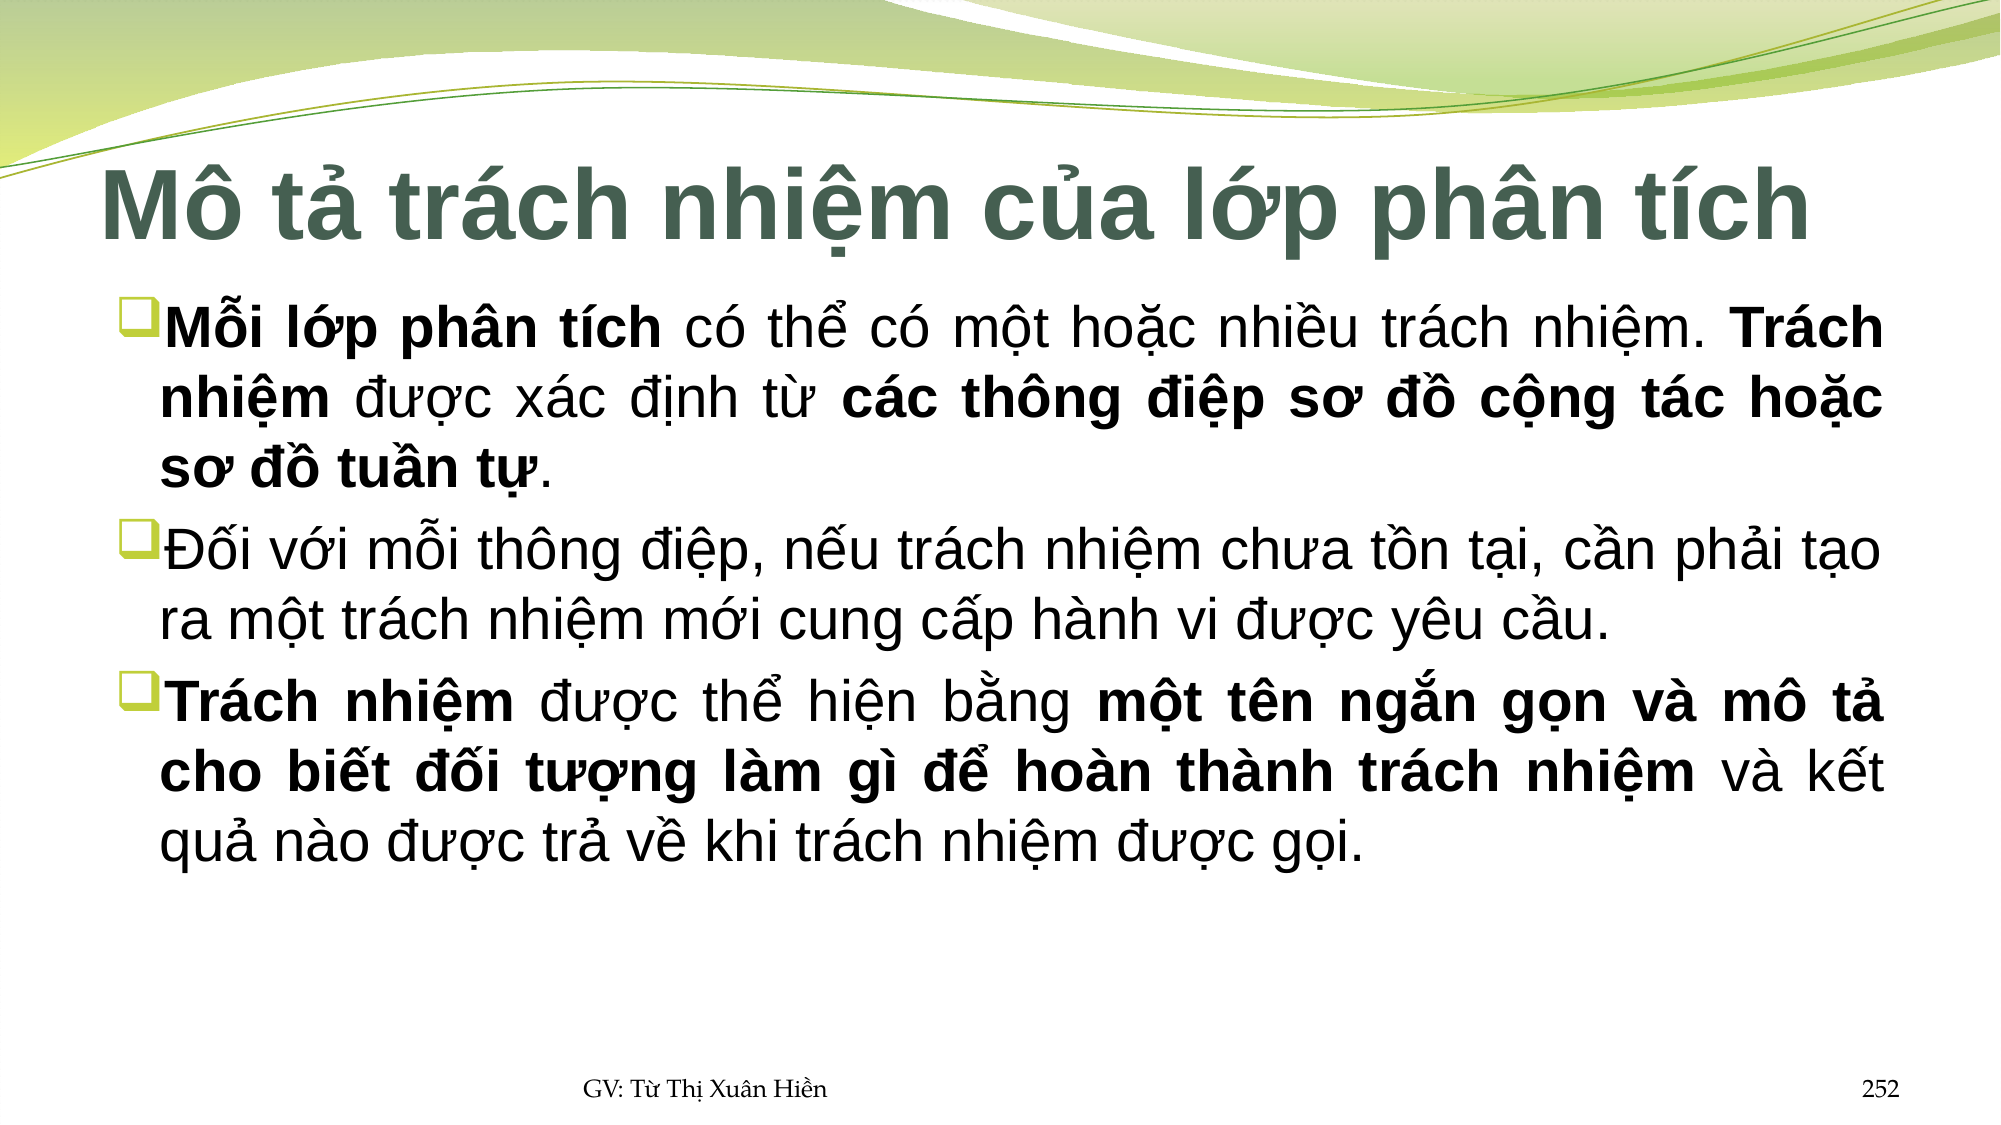

# Mô tả trách nhiệm của lớp phân tích
Mỗi lớp phân tích có thể có một hoặc nhiều trách nhiệm. Trách nhiệm được xác định từ các thông điệp sơ đồ cộng tác hoặc sơ đồ tuần tự.
Đối với mỗi thông điệp, nếu trách nhiệm chưa tồn tại, cần phải tạo ra một trách nhiệm mới cung cấp hành vi được yêu cầu.
Trách nhiệm được thể hiện bằng một tên ngắn gọn và mô tả cho biết đối tượng làm gì để hoàn thành trách nhiệm và kết quả nào được trả về khi trách nhiệm được gọi.

GV: Từ Thị Xuân Hiền
252